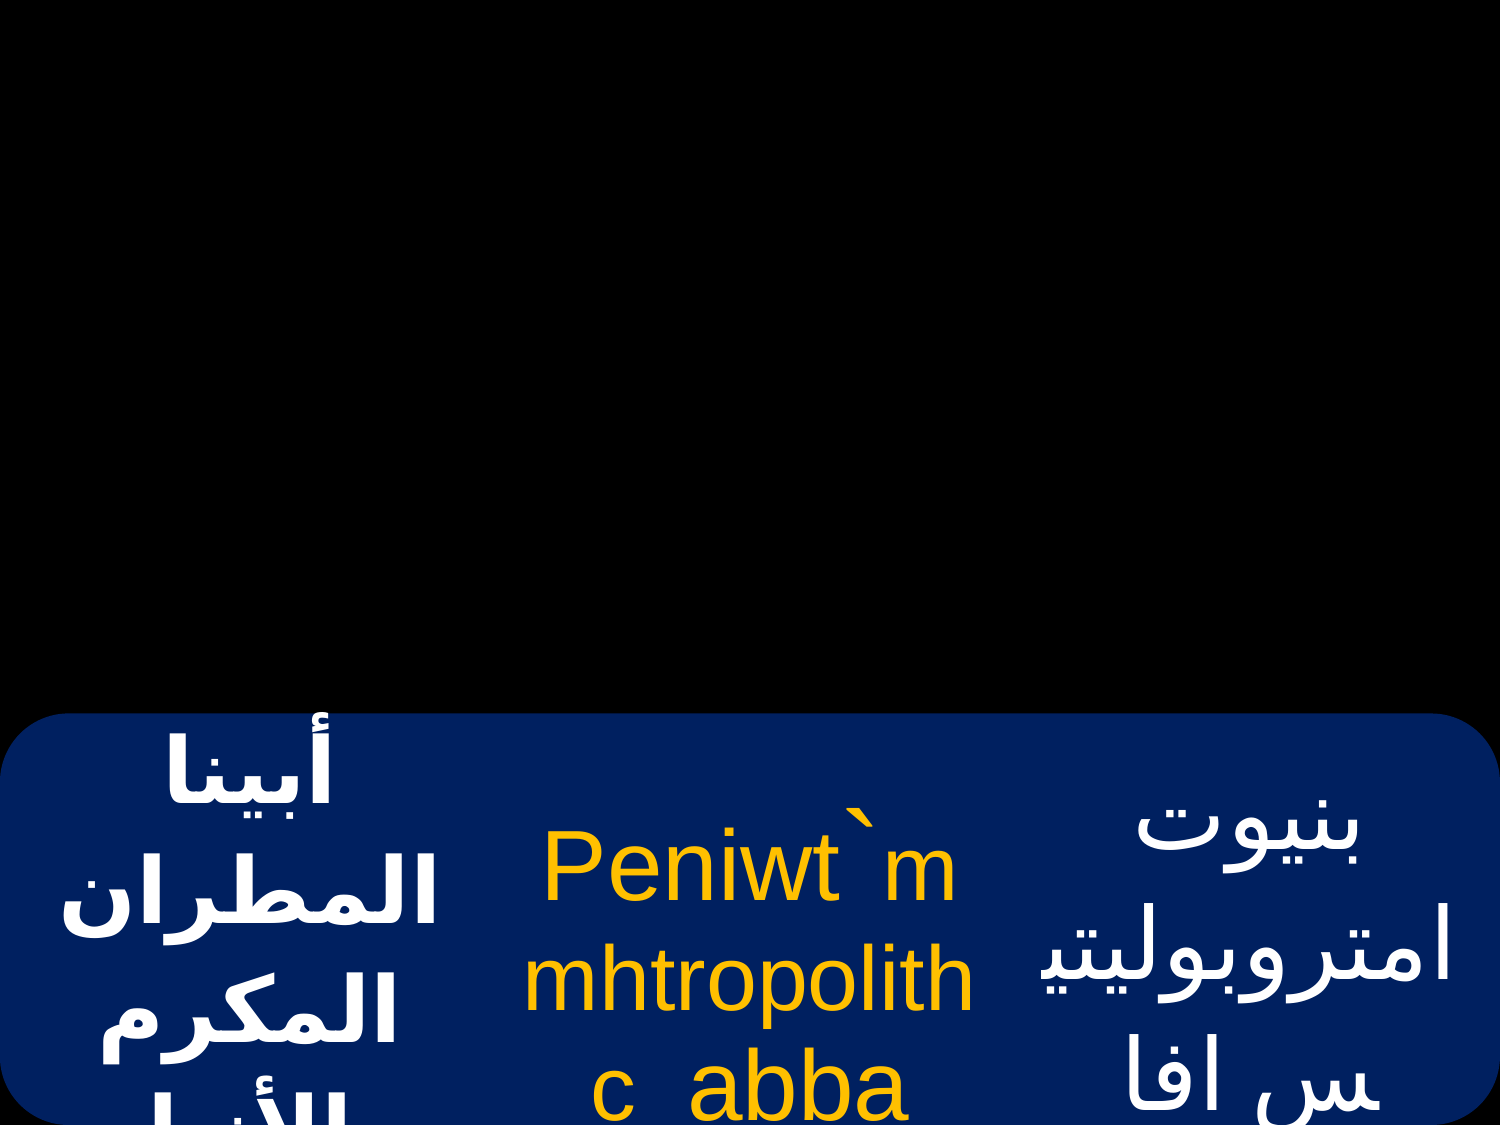

| أبينا المطران المكرم الأنبا دانيال | Peniwt`mmhtropolithc abba (...). | بنيوت امتروبوليتيس افا دانيال |
| --- | --- | --- |